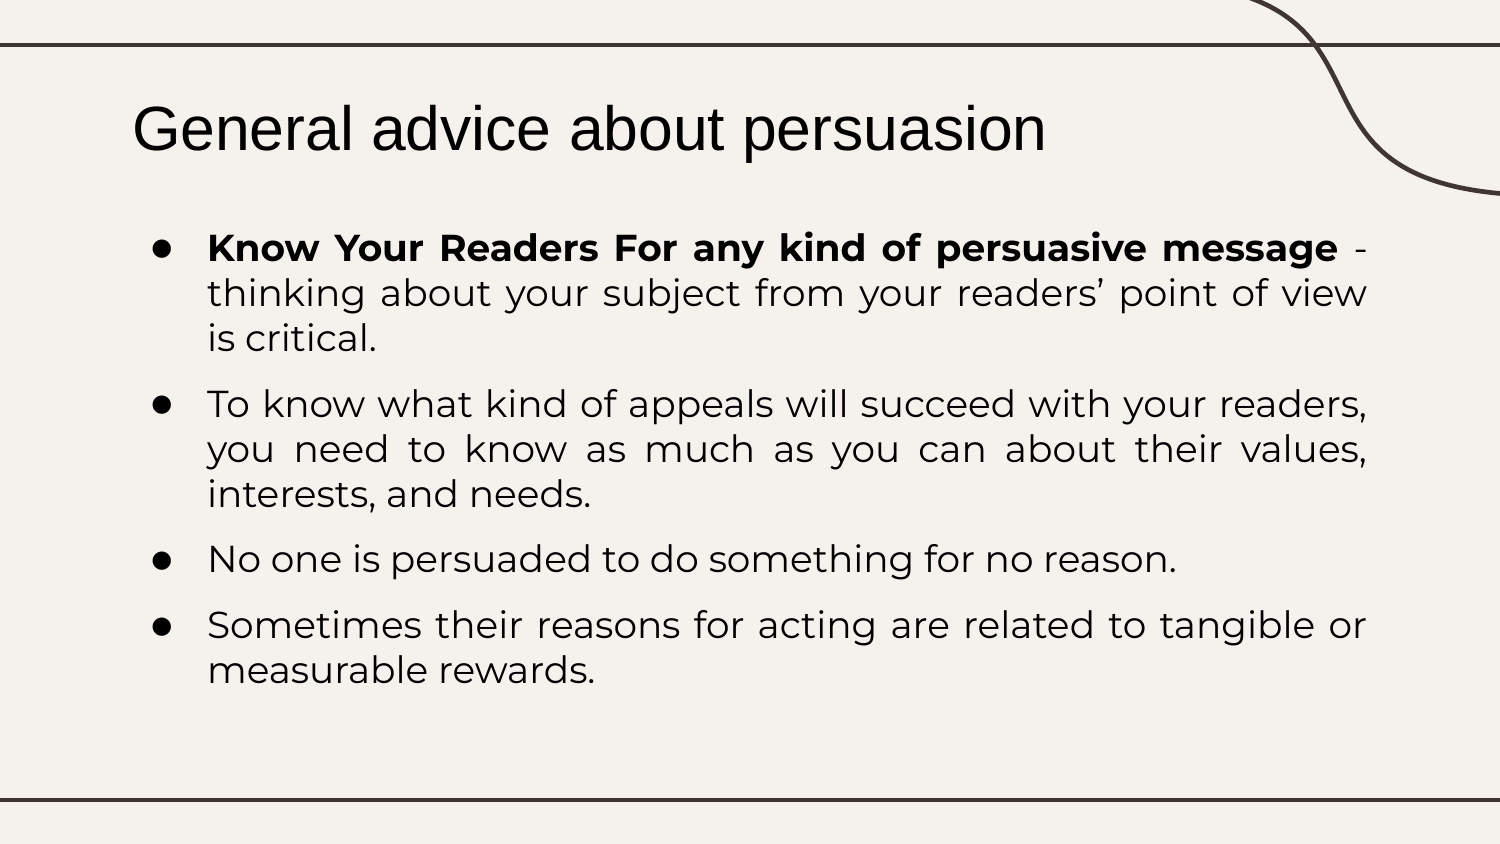

# General advice about persuasion
Know Your Readers For any kind of persuasive message - thinking about your subject from your readers’ point of view is critical.
To know what kind of appeals will succeed with your readers, you need to know as much as you can about their values, interests, and needs.
No one is persuaded to do something for no reason.
Sometimes their reasons for acting are related to tangible or measurable rewards.